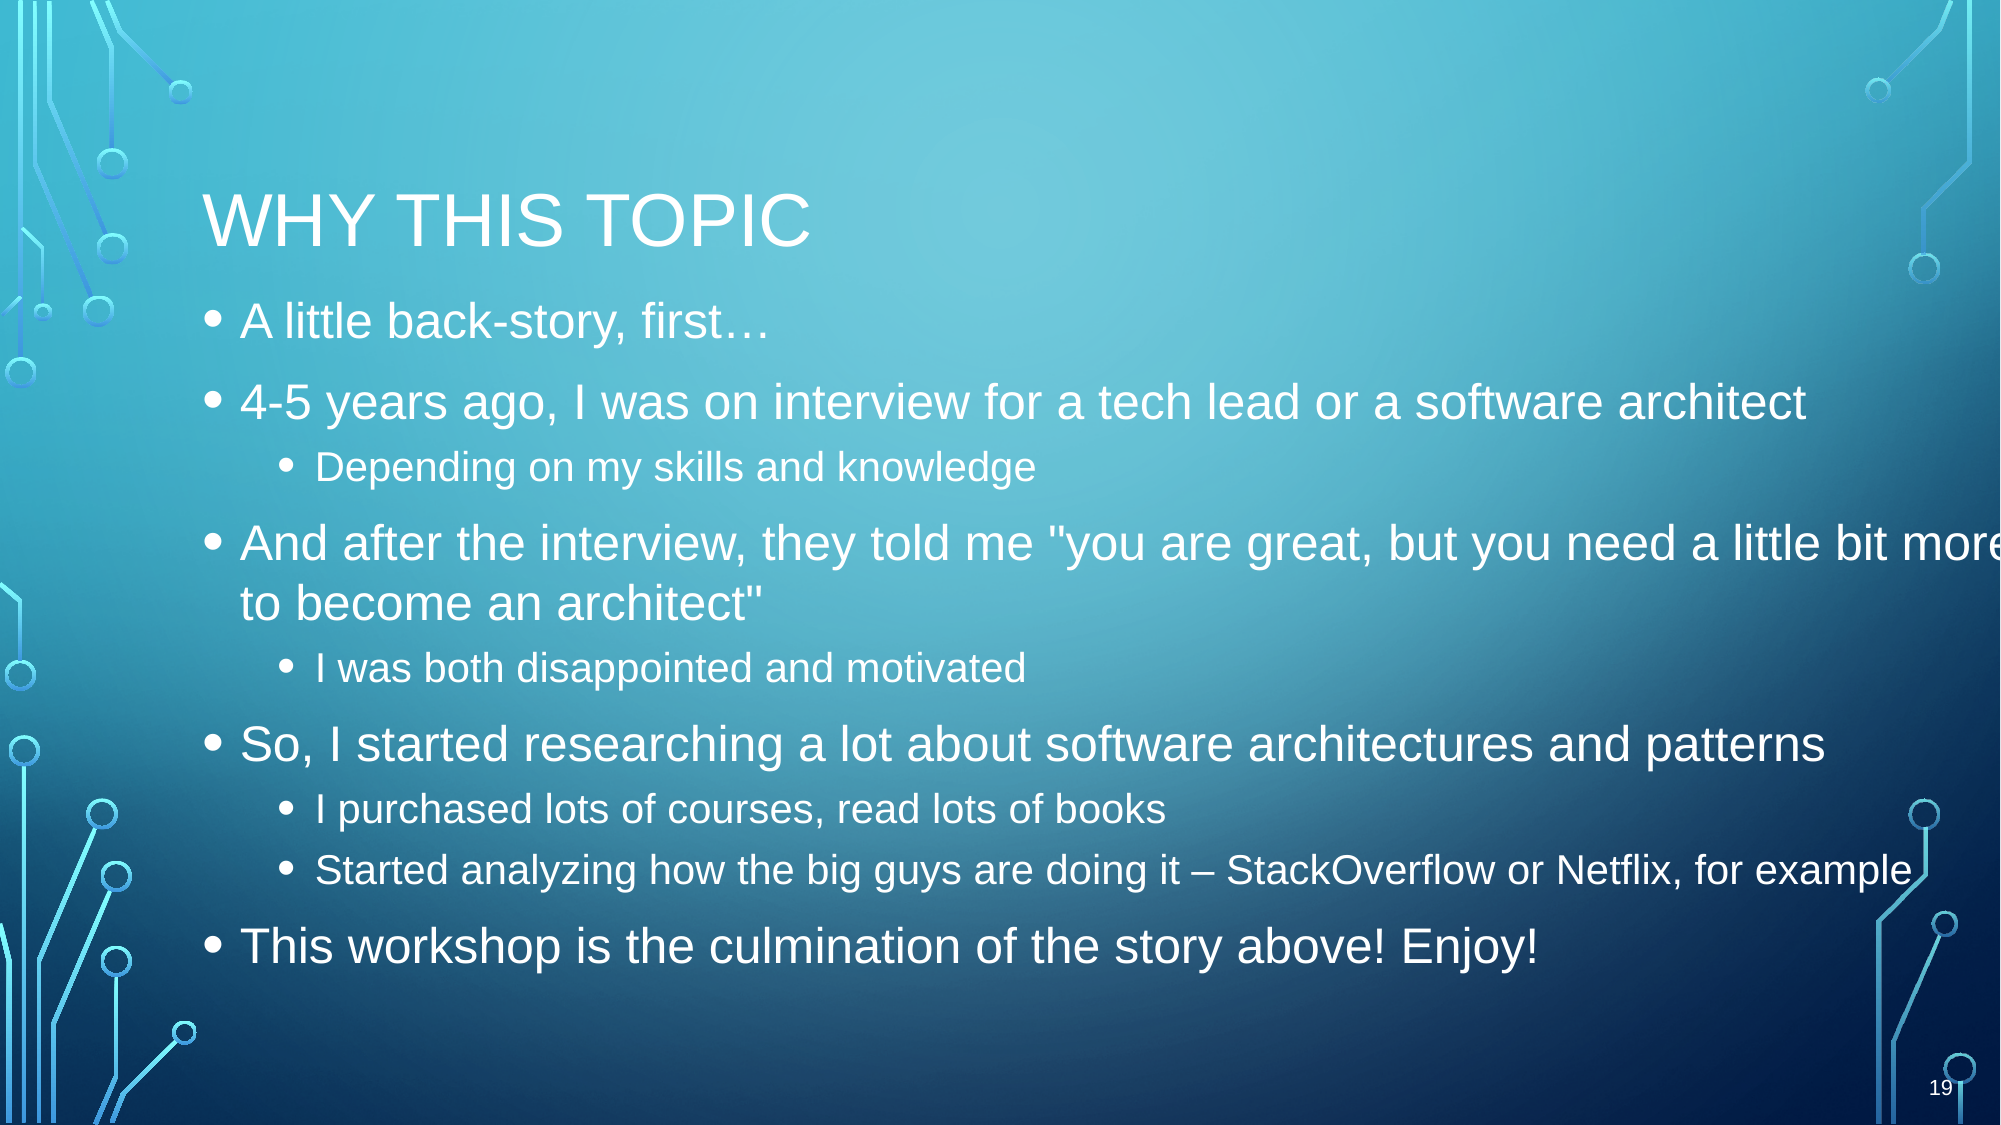

# Why this topic
A little back-story, first…
4-5 years ago, I was on interview for a tech lead or a software architect
Depending on my skills and knowledge
And after the interview, they told me "you are great, but you need a little bit more
to become an architect"
I was both disappointed and motivated
So, I started researching a lot about software architectures and patterns
I purchased lots of courses, read lots of books
Started analyzing how the big guys are doing it – StackOverflow or Netflix, for example
This workshop is the culmination of the story above! Enjoy!

19